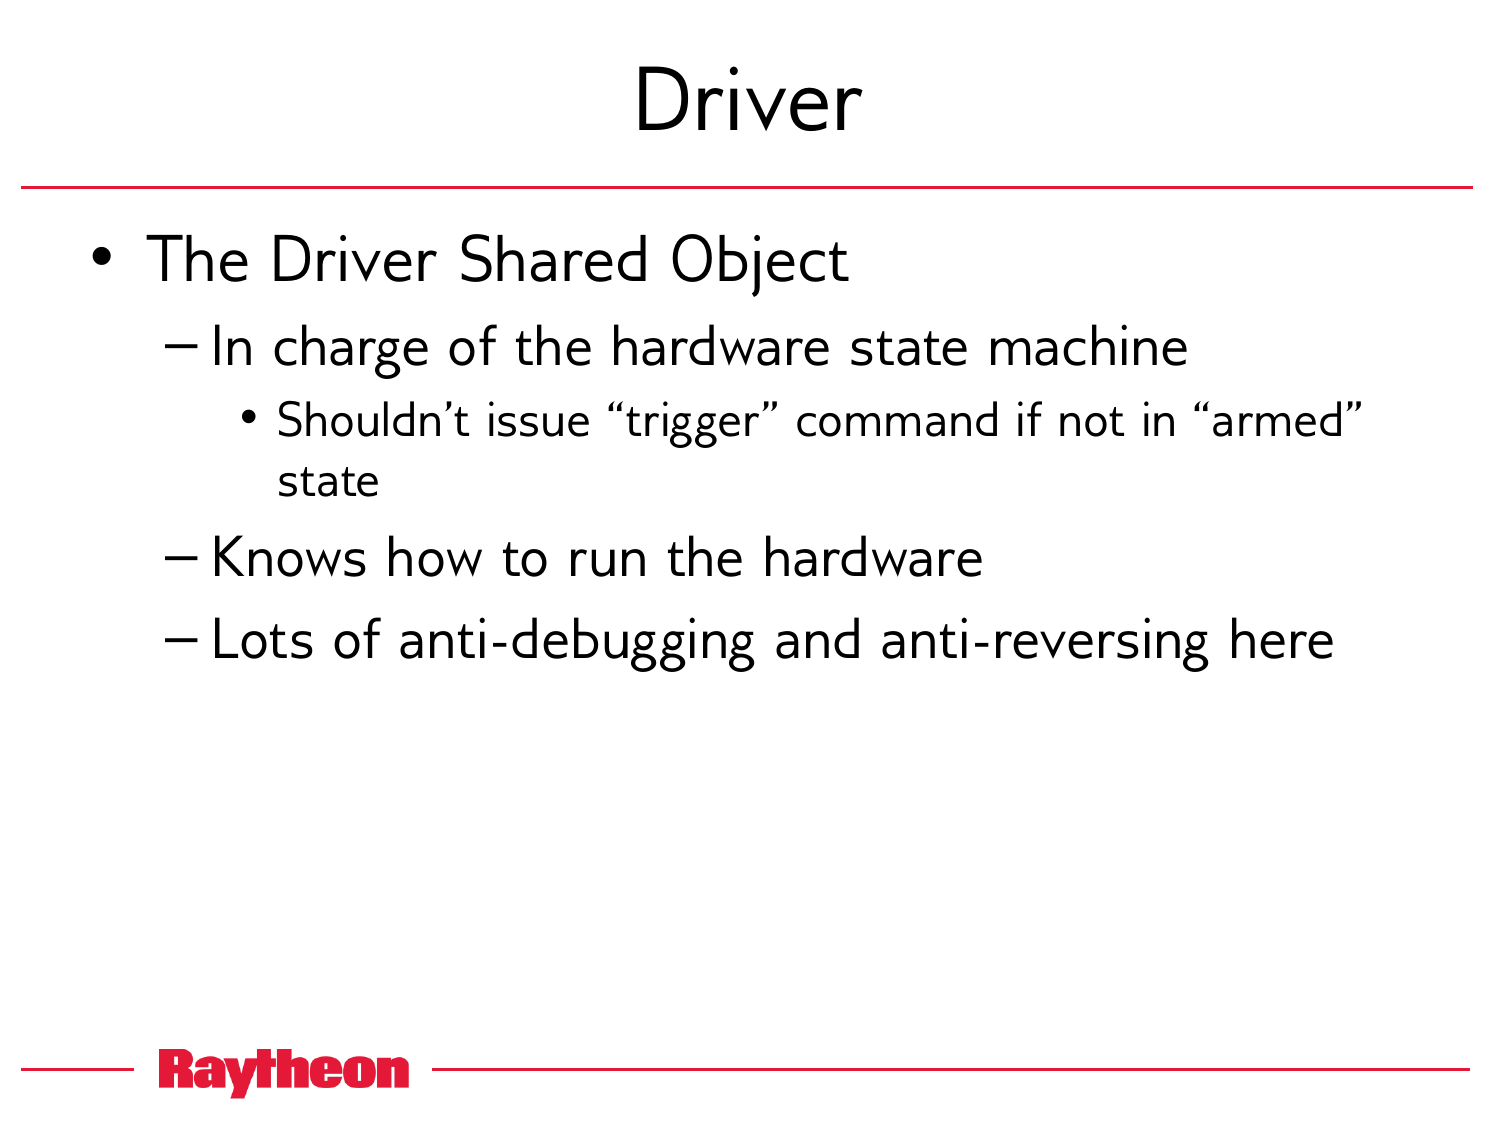

# Driver
The Driver Shared Object
In charge of the hardware state machine
Shouldn’t issue “trigger” command if not in “armed” state
Knows how to run the hardware
Lots of anti-debugging and anti-reversing here